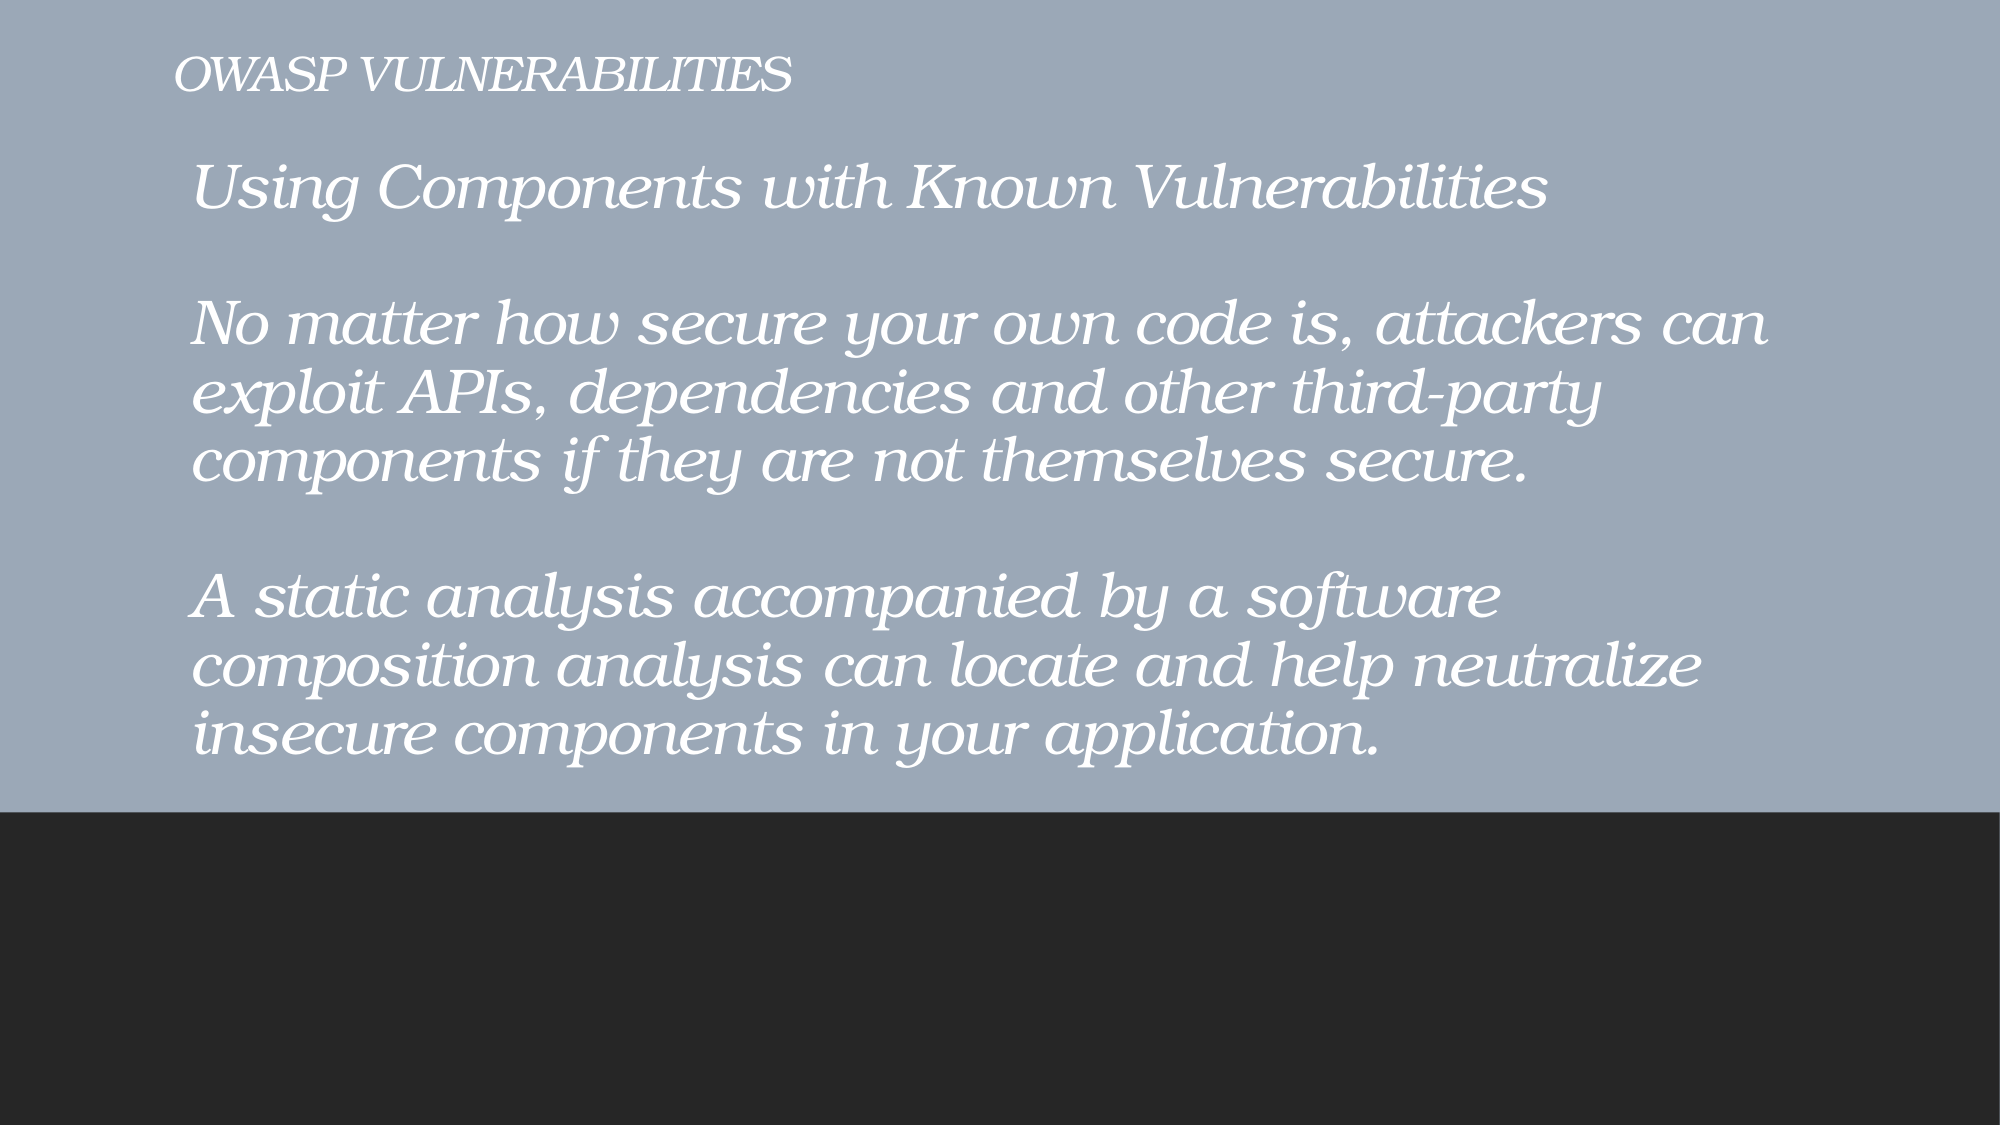

# OWASP VULNERABILITIES
Using Components with Known Vulnerabilities

No matter how secure your own code is, attackers can exploit APIs, dependencies and other third-party components if they are not themselves secure.

A static analysis accompanied by a software composition analysis can locate and help neutralize insecure components in your application.